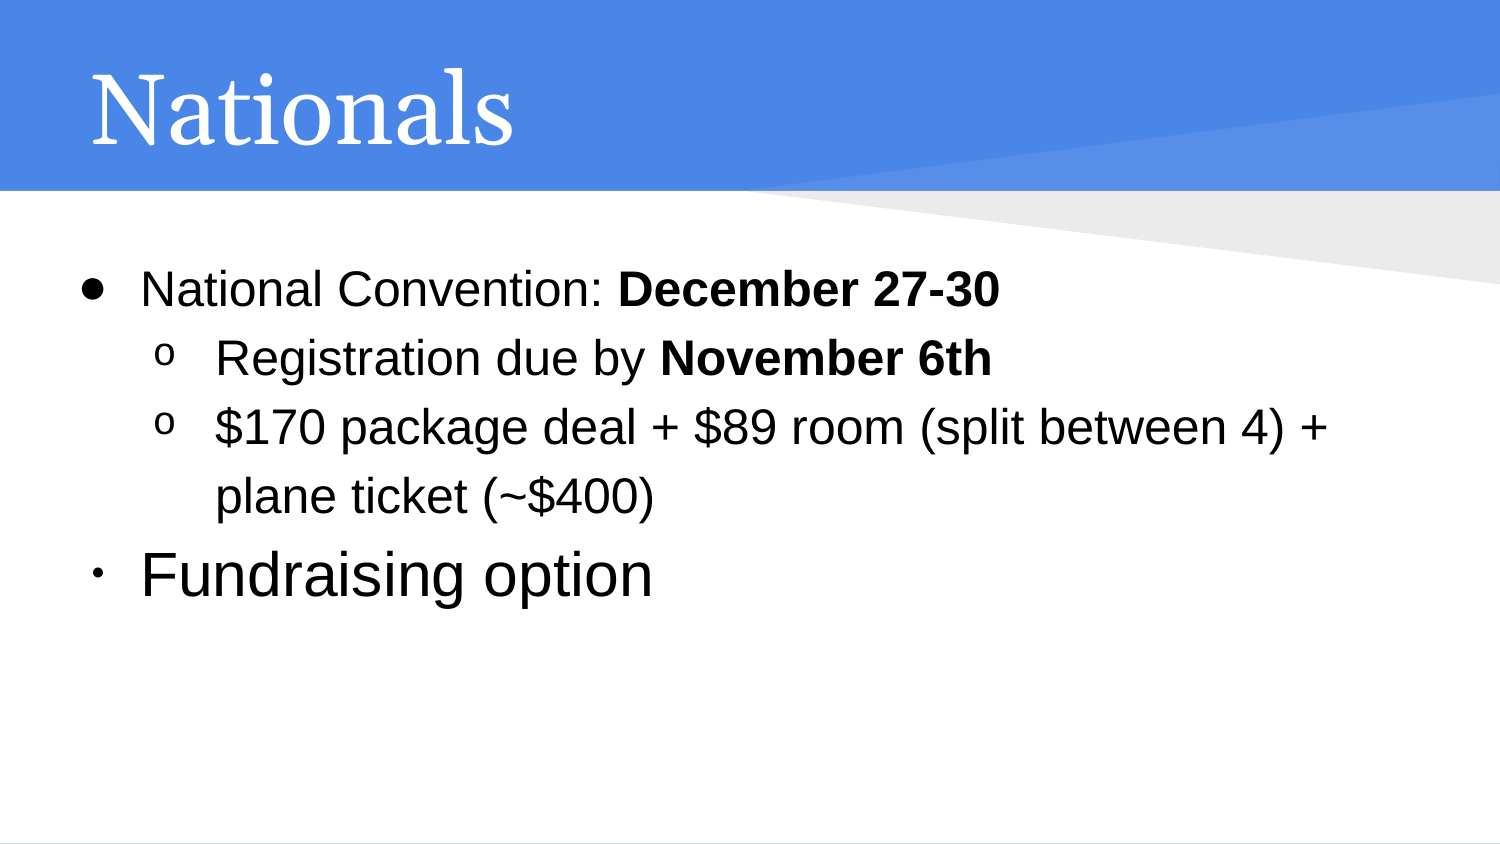

# Nationals
National Convention: December 27-30
Registration due by November 6th
$170 package deal + $89 room (split between 4) + plane ticket (~$400)
Fundraising option